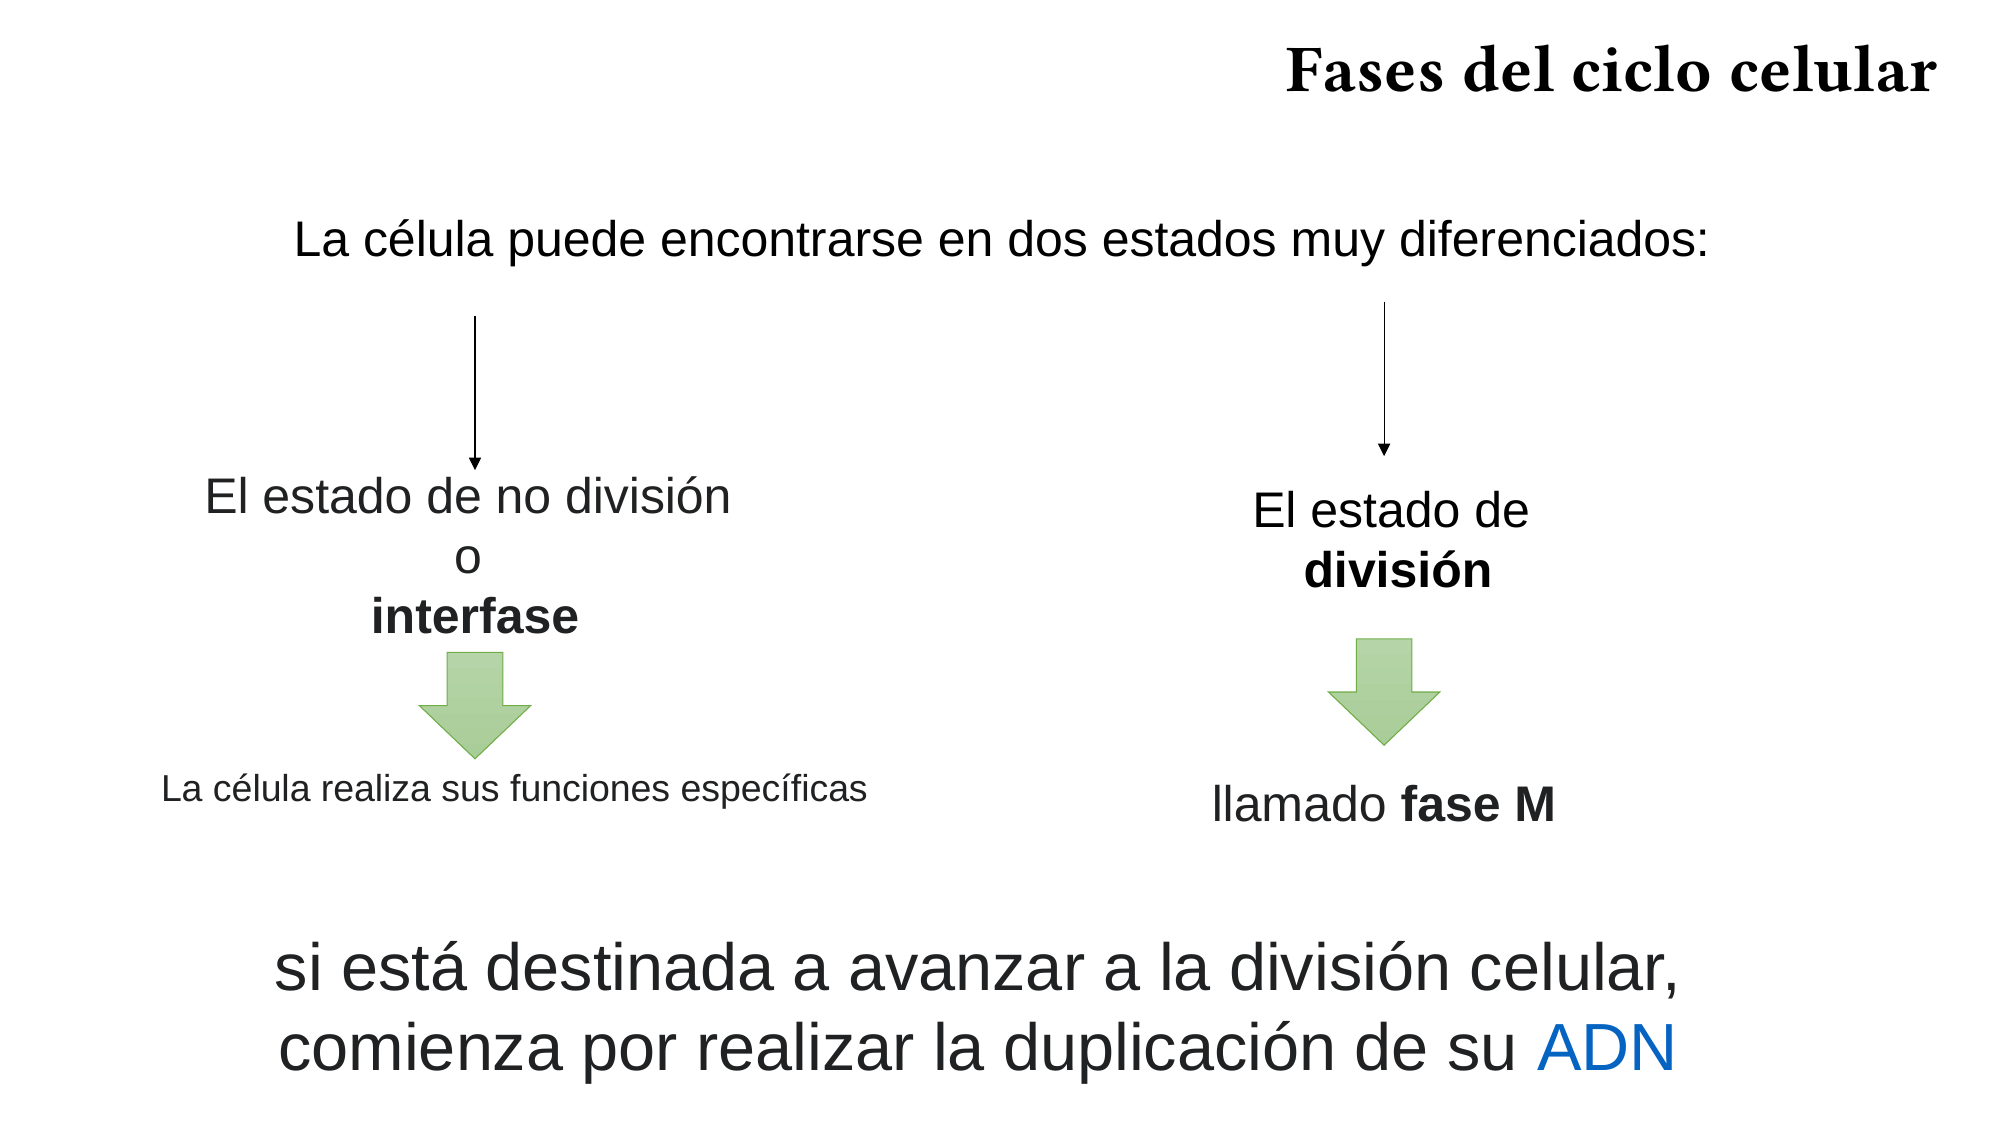

Fases del ciclo celular
La célula puede encontrarse en dos estados muy diferenciados:
El estado de no división
o
interfase
El estado de
división

La célula realiza sus funciones específicas
llamado fase M
si está destinada a avanzar a la división celular, comienza por realizar la duplicación de su ADN